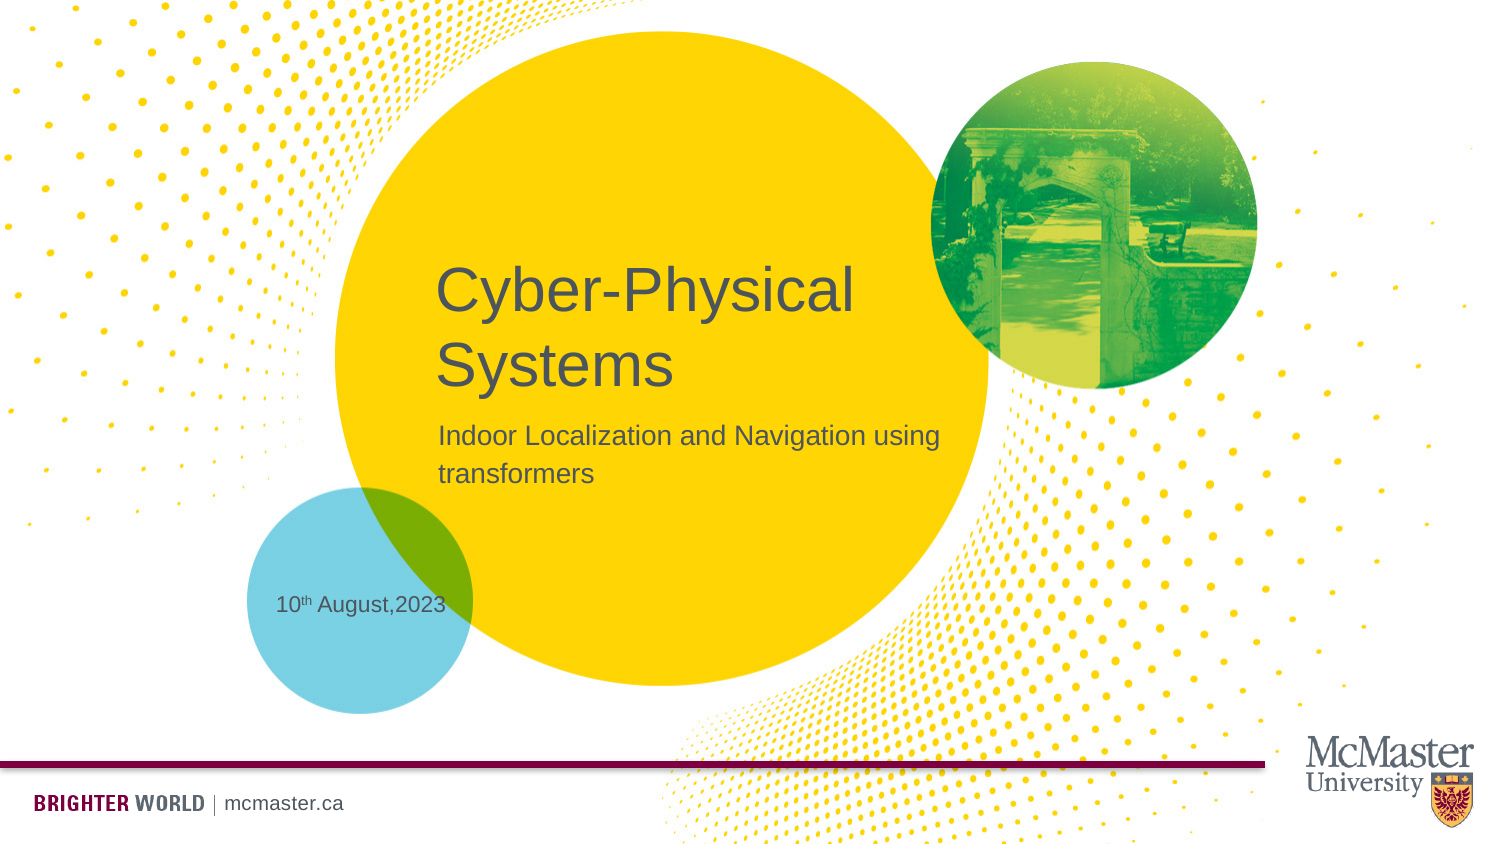

# Cyber-Physical Systems
Indoor Localization and Navigation using transformers
10th August,2023